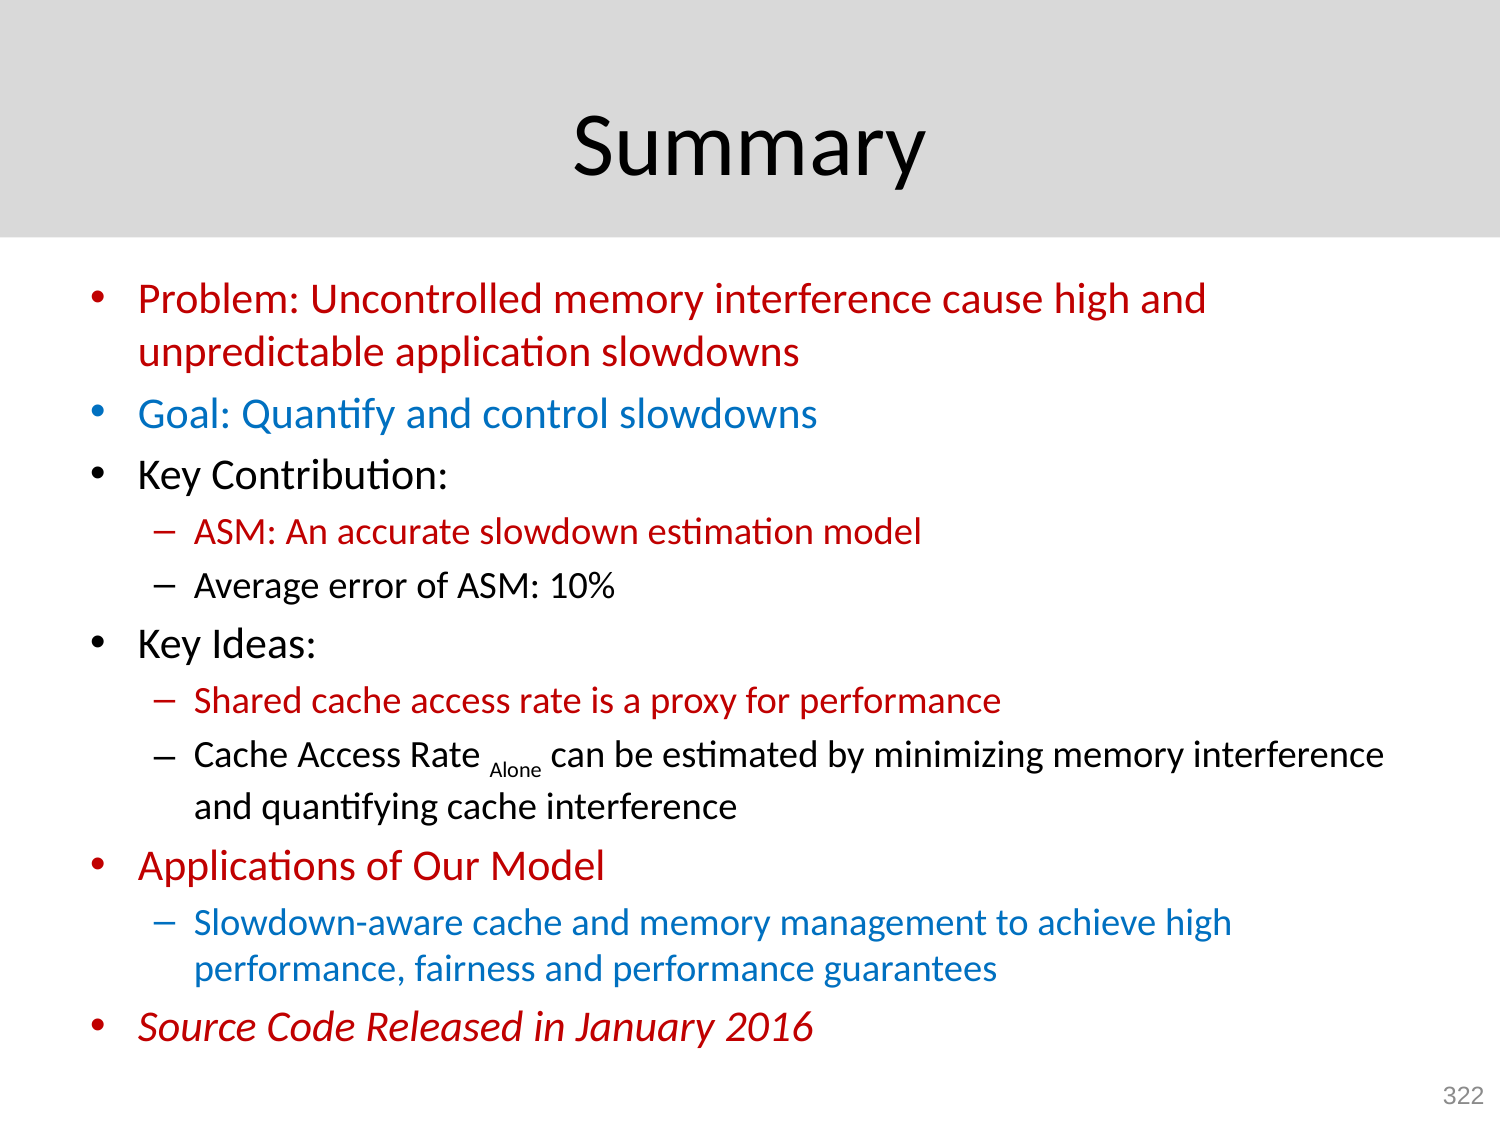

# Summary
Problem: Uncontrolled memory interference cause high and unpredictable application slowdowns
Goal: Quantify and control slowdowns
Key Contribution:
ASM: An accurate slowdown estimation model
Average error of ASM: 10%
Key Ideas:
Shared cache access rate is a proxy for performance
Cache Access Rate Alone can be estimated by minimizing memory interference and quantifying cache interference
Applications of Our Model
Slowdown-aware cache and memory management to achieve high performance, fairness and performance guarantees
Source Code Released in January 2016

322